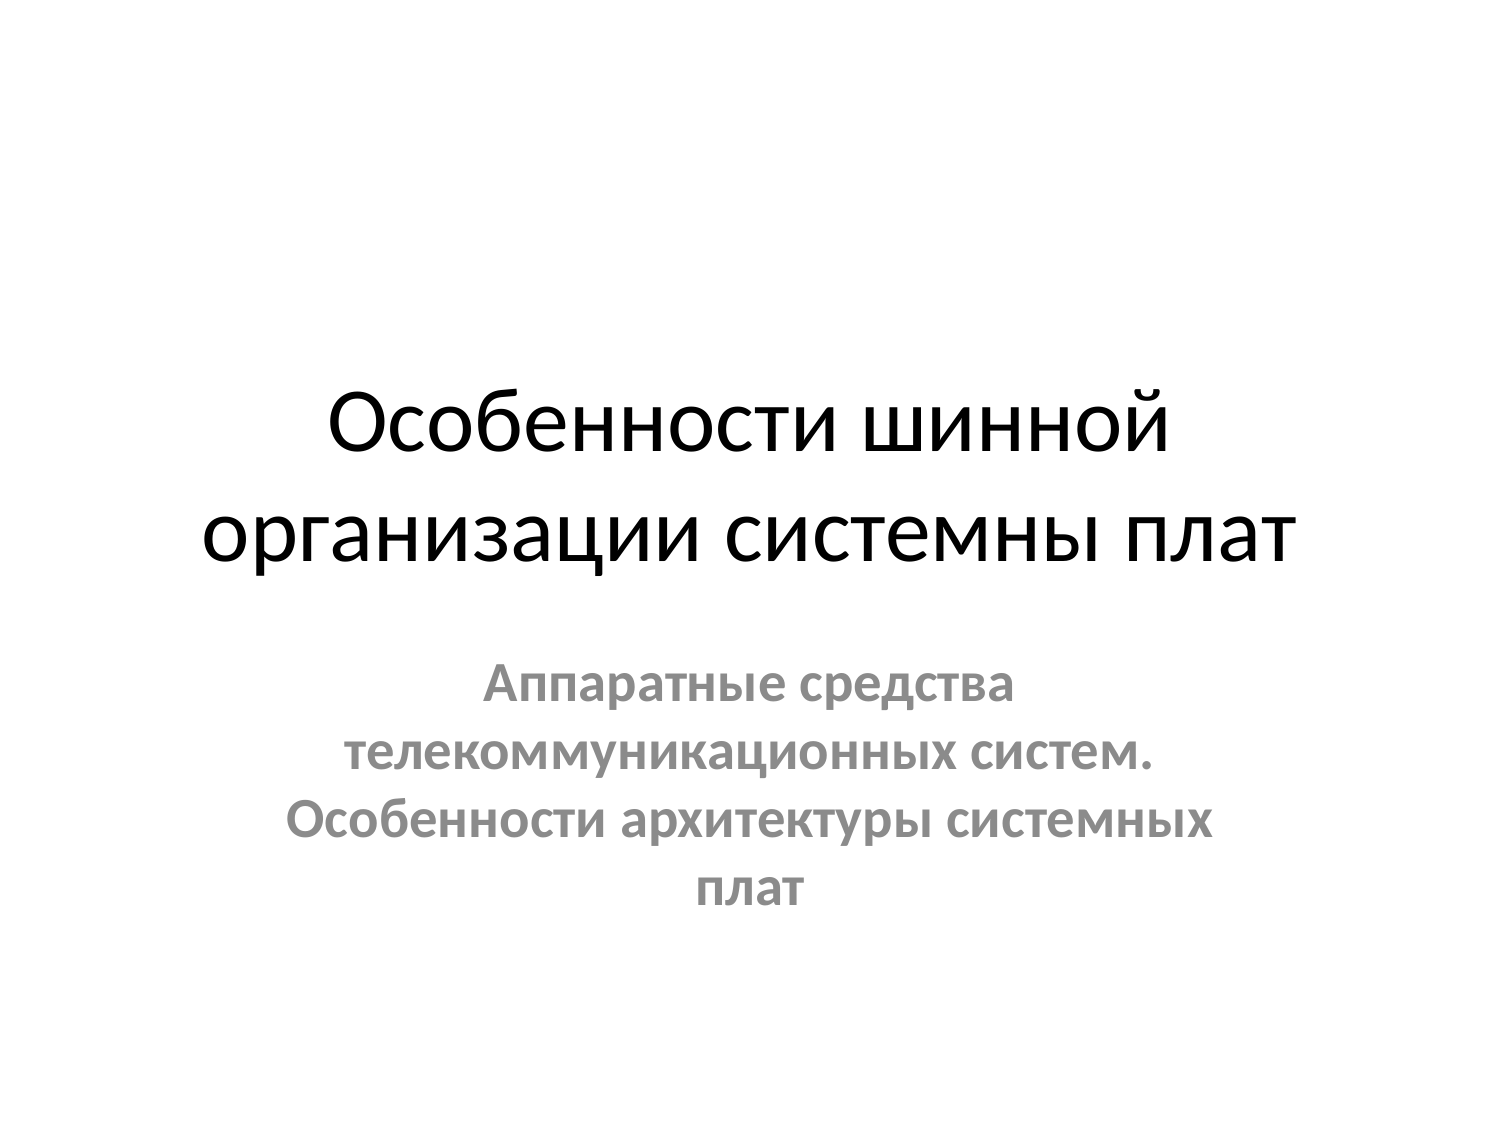

# Особенности шинной организации системны плат
Аппаратные средства телекоммуникационных систем. Особенности архитектуры системных плат